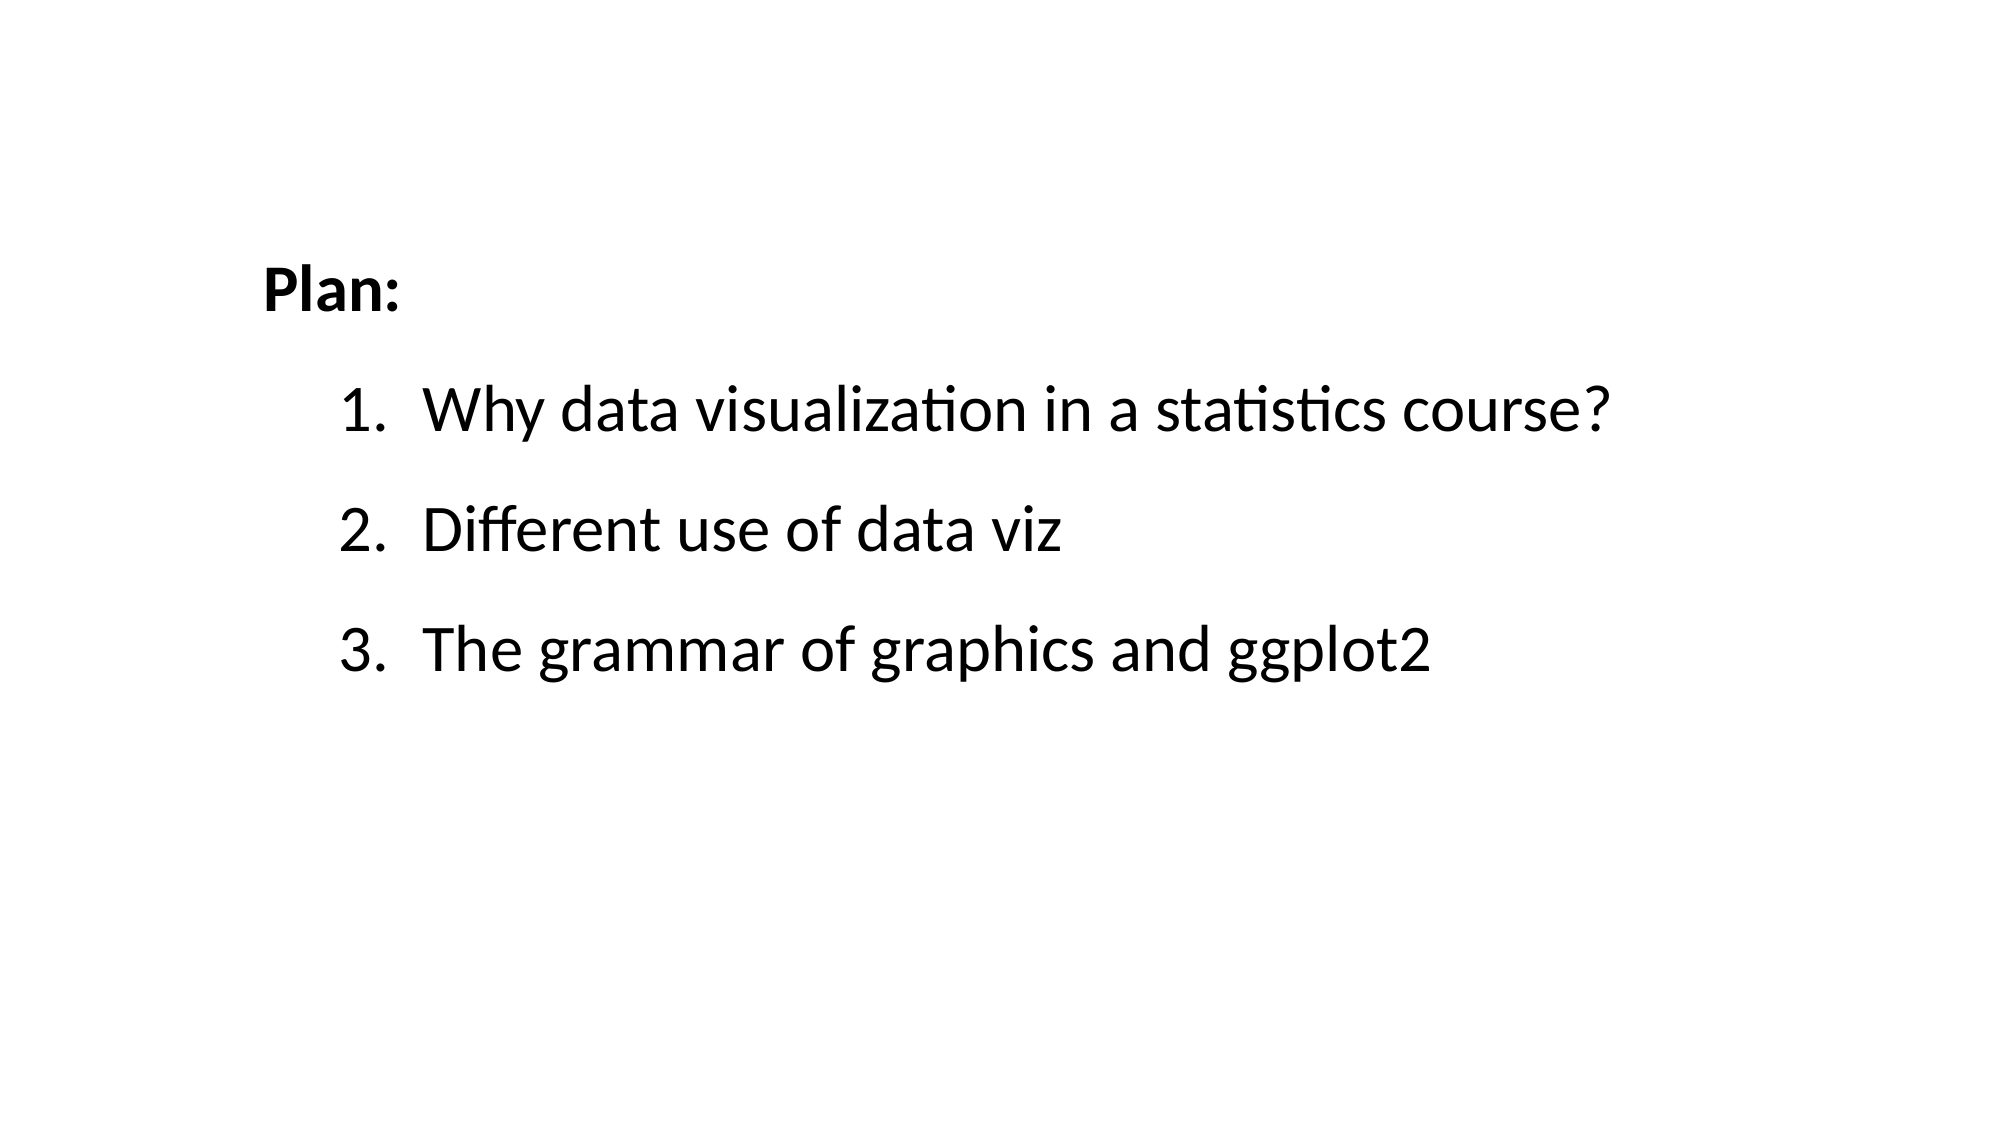

Plan:
Why data visualization in a statistics course?
Different use of data viz
The grammar of graphics and ggplot2